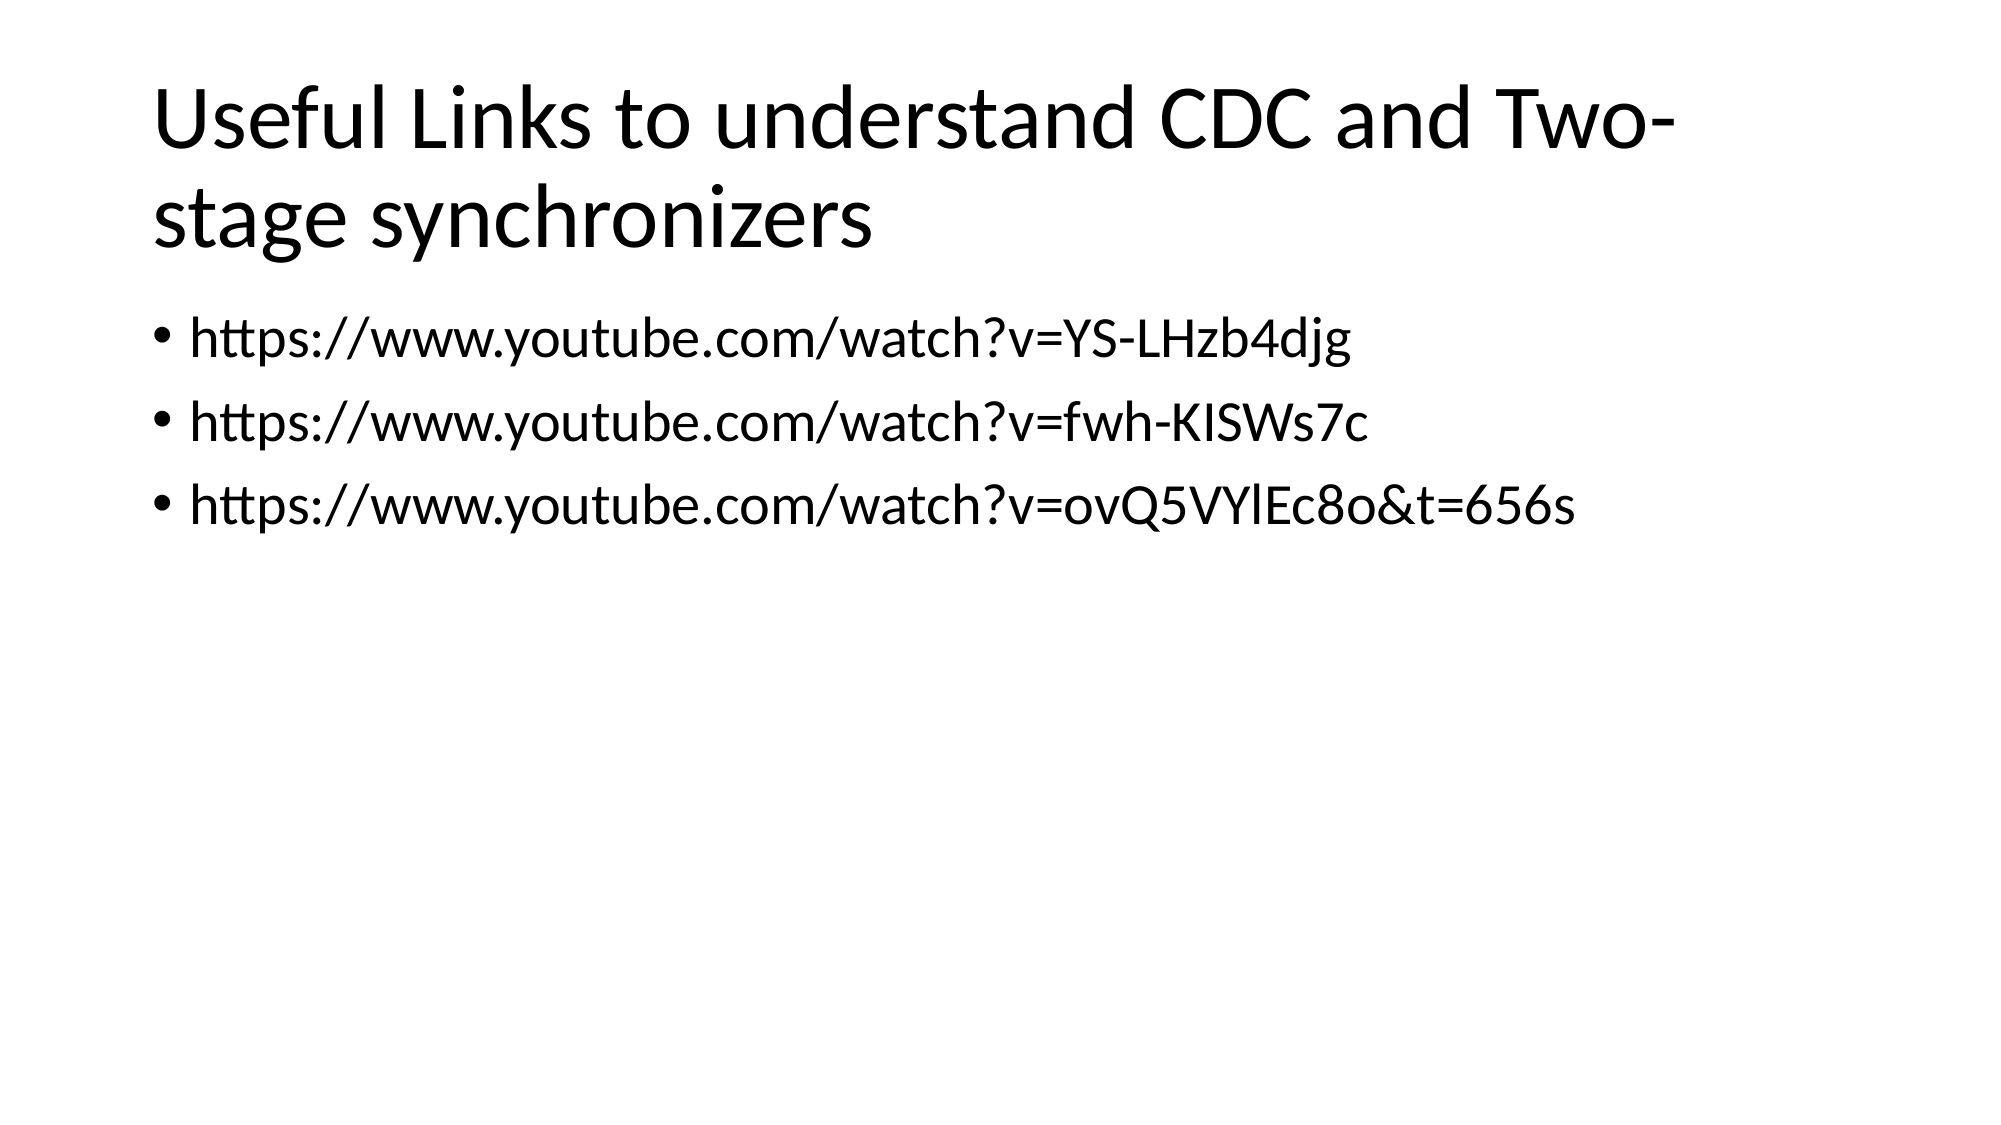

# Useful Links to understand CDC and Two-stage synchronizers
https://www.youtube.com/watch?v=YS-LHzb4djg
https://www.youtube.com/watch?v=fwh-KISWs7c
https://www.youtube.com/watch?v=ovQ5VYlEc8o&t=656s